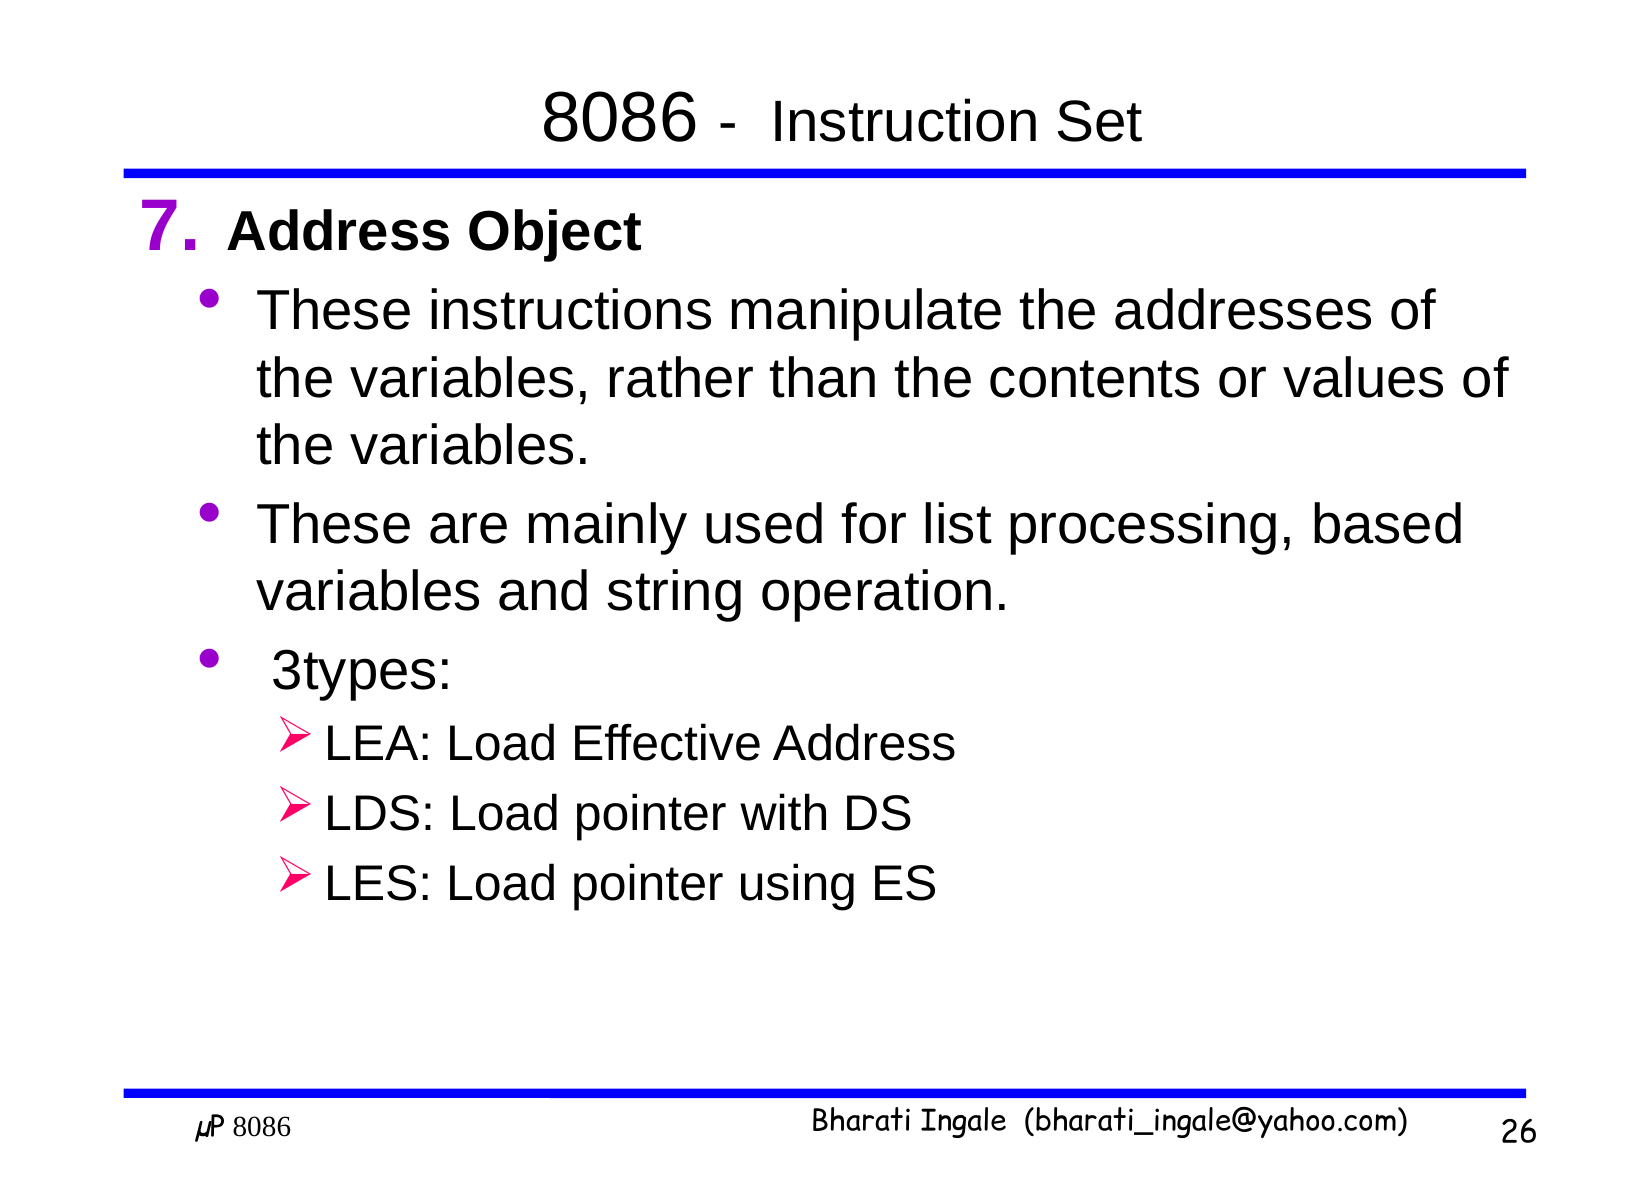

# 8086 -  Instruction Set
Address Object
These instructions manipulate the addresses of the variables, rather than the contents or values of the variables.
These are mainly used for list processing, based variables and string operation.
 3types:
LEA: Load Effective Address
LDS: Load pointer with DS
LES: Load pointer using ES
26